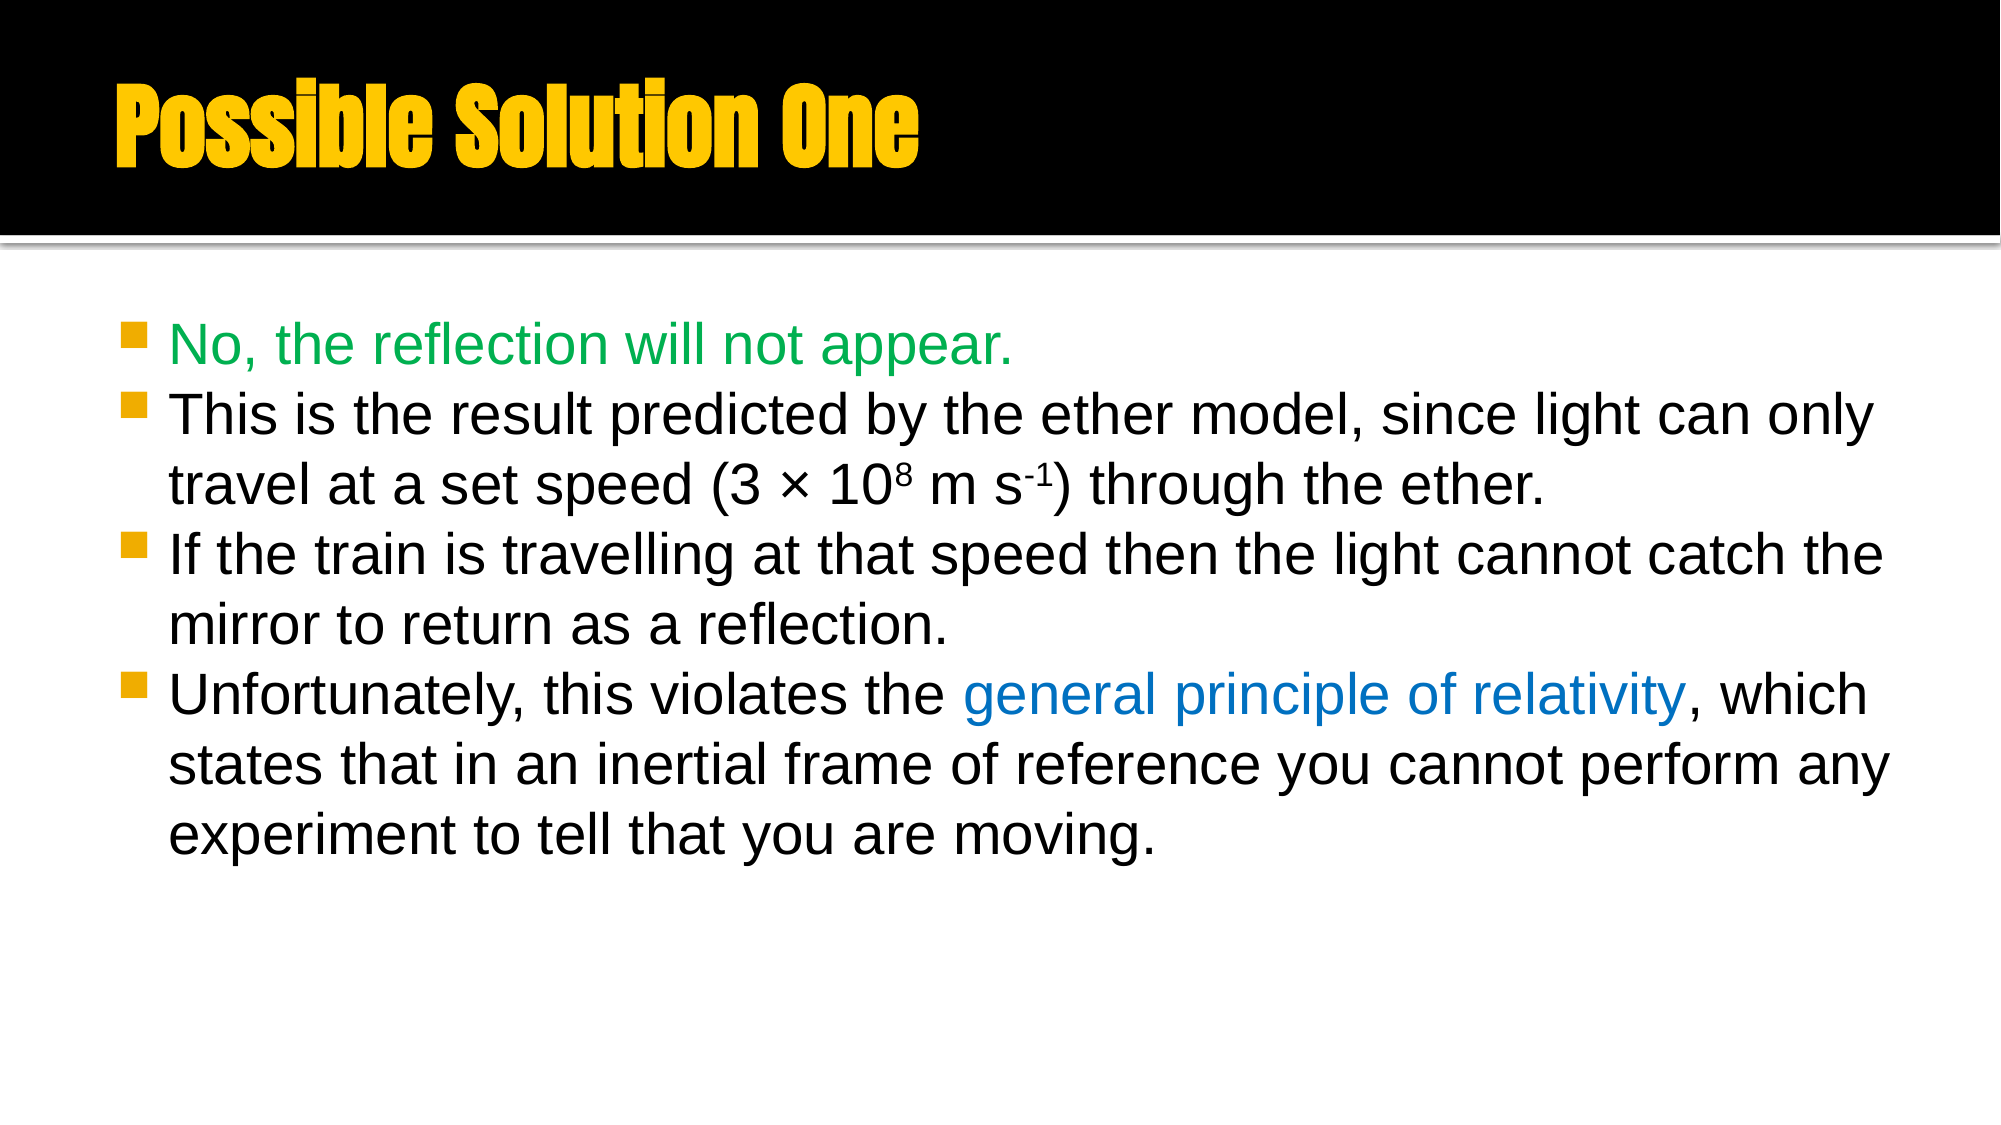

# Possible Solution One
No, the reflection will not appear.
This is the result predicted by the ether model, since light can only travel at a set speed (3 × 108 m s-1) through the ether.
If the train is travelling at that speed then the light cannot catch the mirror to return as a reflection.
Unfortunately, this violates the general principle of relativity, which states that in an inertial frame of reference you cannot perform any experiment to tell that you are moving.